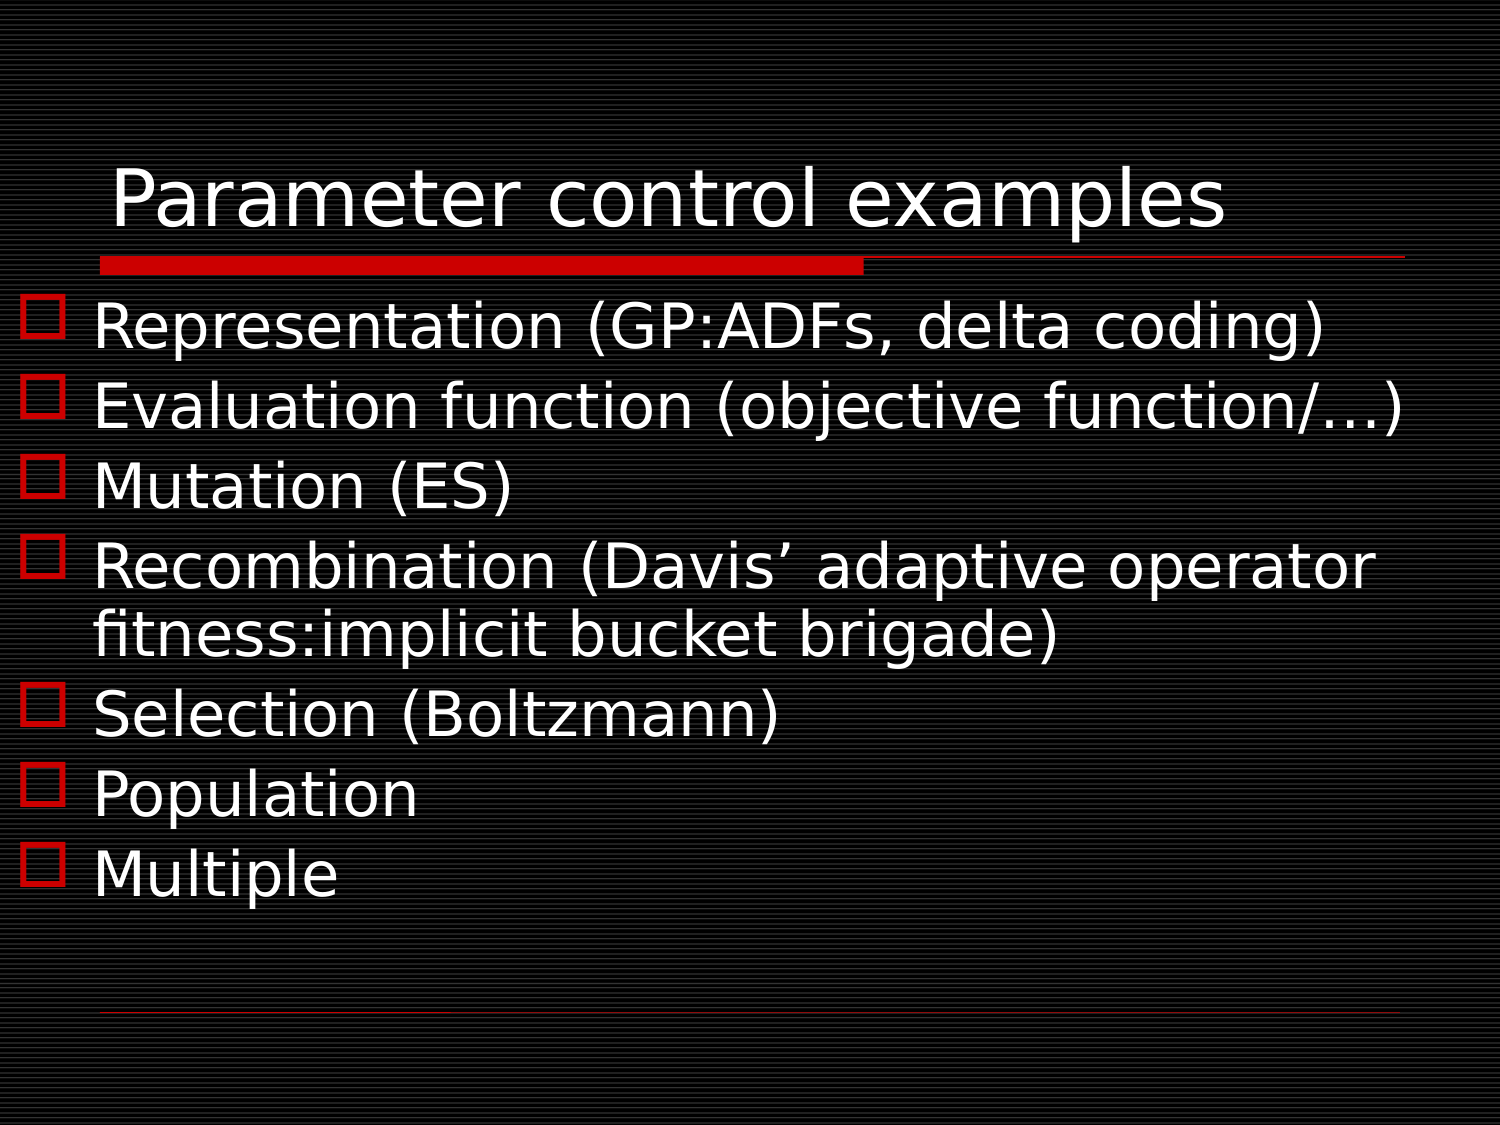

# Parameter control examples
Representation (GP:ADFs, delta coding)
Evaluation function (objective function/…)
Mutation (ES)
Recombination (Davis’ adaptive operator fitness:implicit bucket brigade)
Selection (Boltzmann)
Population
Multiple